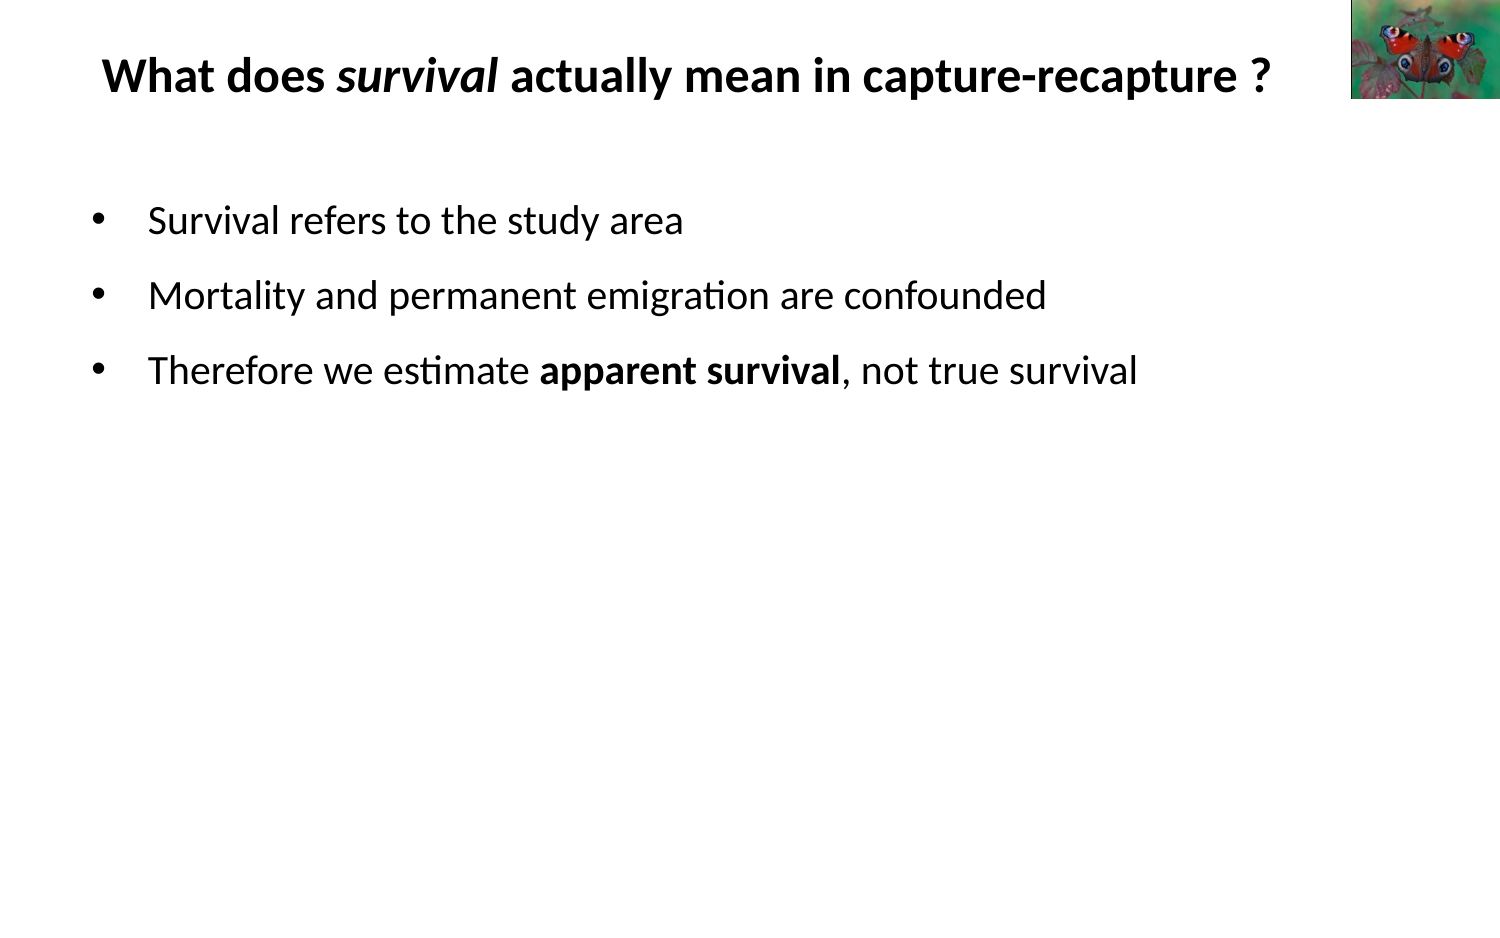

What does survival actually mean in capture-recapture ?
Survival refers to the study area
Mortality and permanent emigration are confounded
Therefore we estimate apparent survival, not true survival